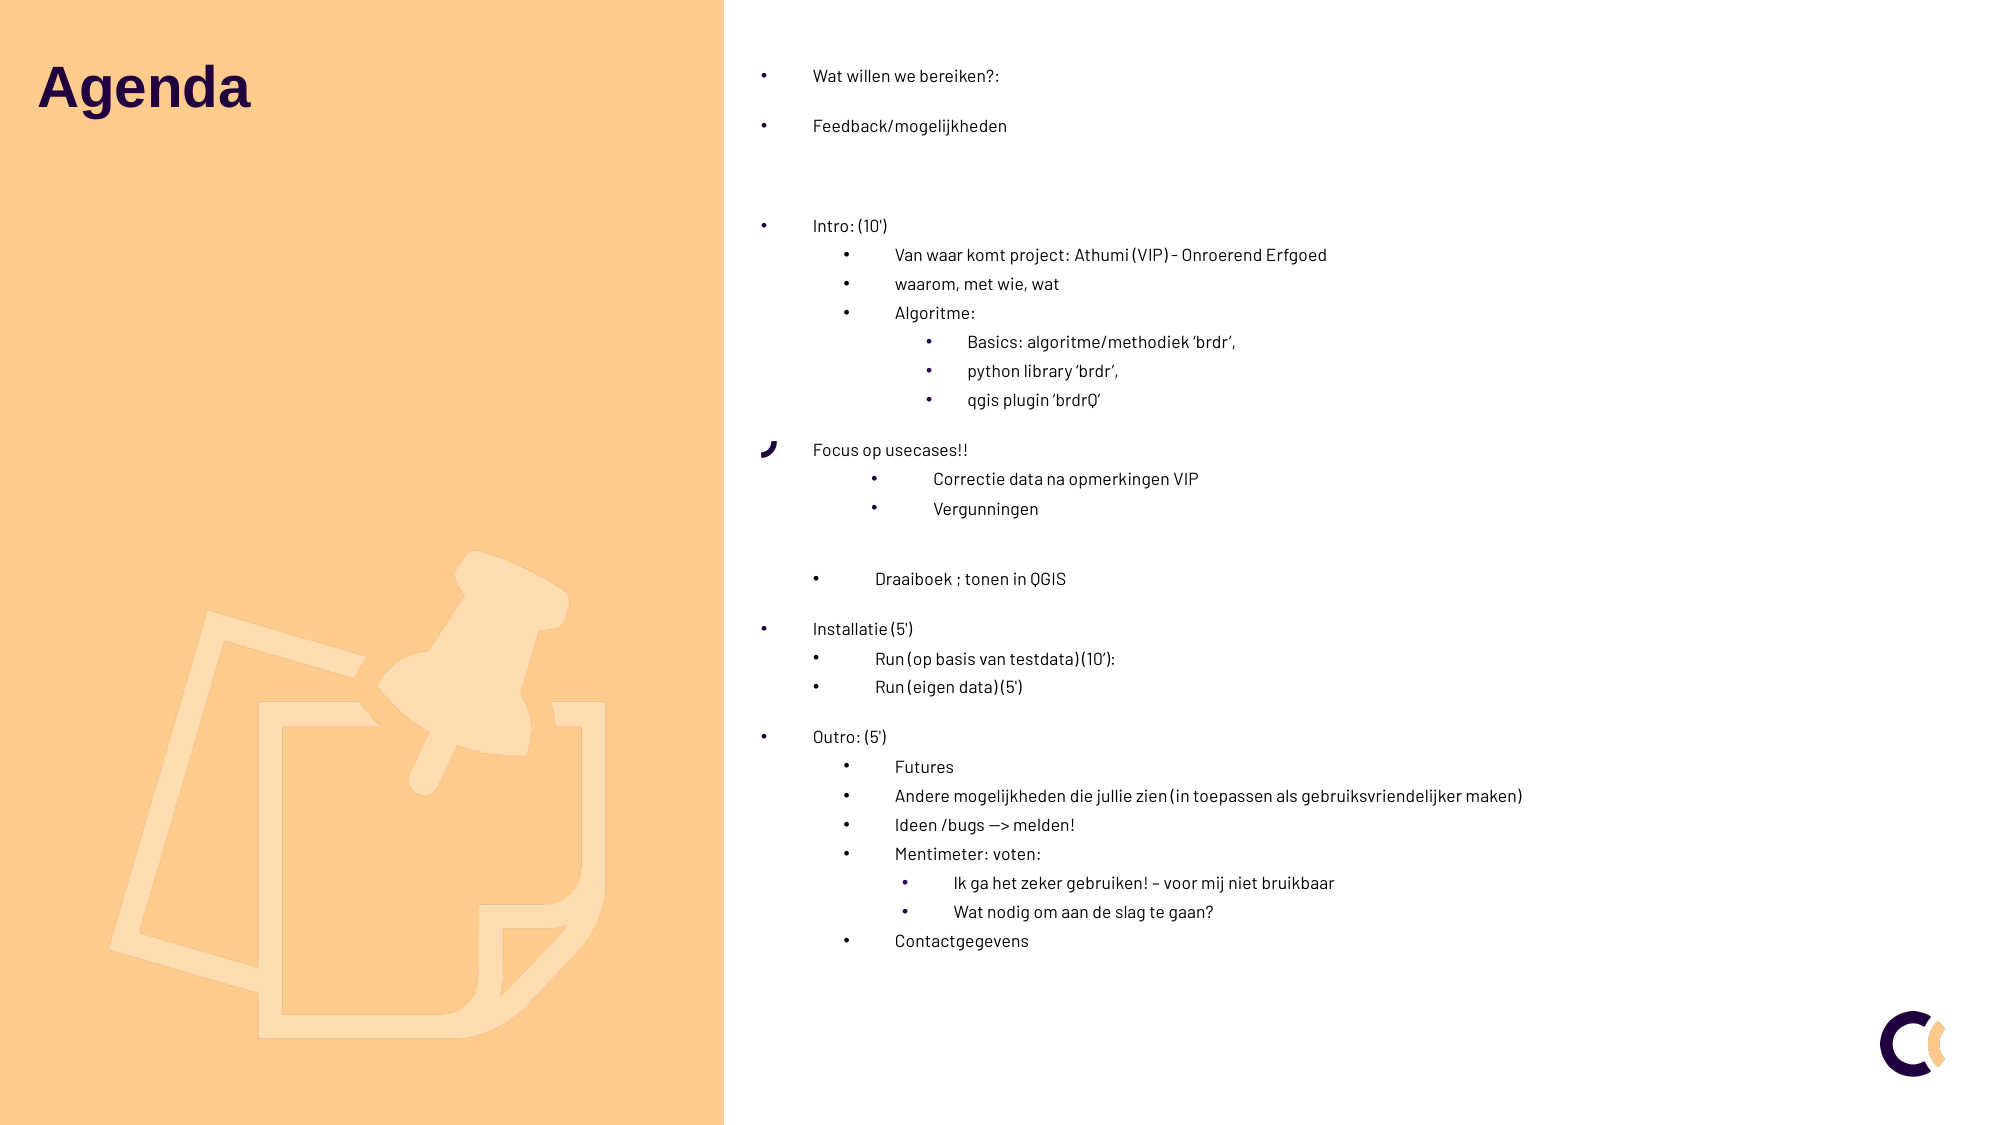

# Agenda
Wat willen we bereiken?:
Feedback/mogelijkheden

Intro: (10')
Van waar komt project: Athumi (VIP) - Onroerend Erfgoed
waarom, met wie, wat
Algoritme:
Basics: algoritme/methodiek ‘brdr’,
python library ‘brdr’,
qgis plugin ‘brdrQ’
Focus op usecases!!
Correctie data na opmerkingen VIP
Vergunningen

Draaiboek ; tonen in QGIS
Installatie (5')
Run (op basis van testdata) (10’):
Run (eigen data) (5')
Outro: (5')
Futures
Andere mogelijkheden die jullie zien (in toepassen als gebruiksvriendelijker maken)
Ideen /bugs --> melden!
Mentimeter: voten:
Ik ga het zeker gebruiken! – voor mij niet bruikbaar
Wat nodig om aan de slag te gaan?
Contactgegevens